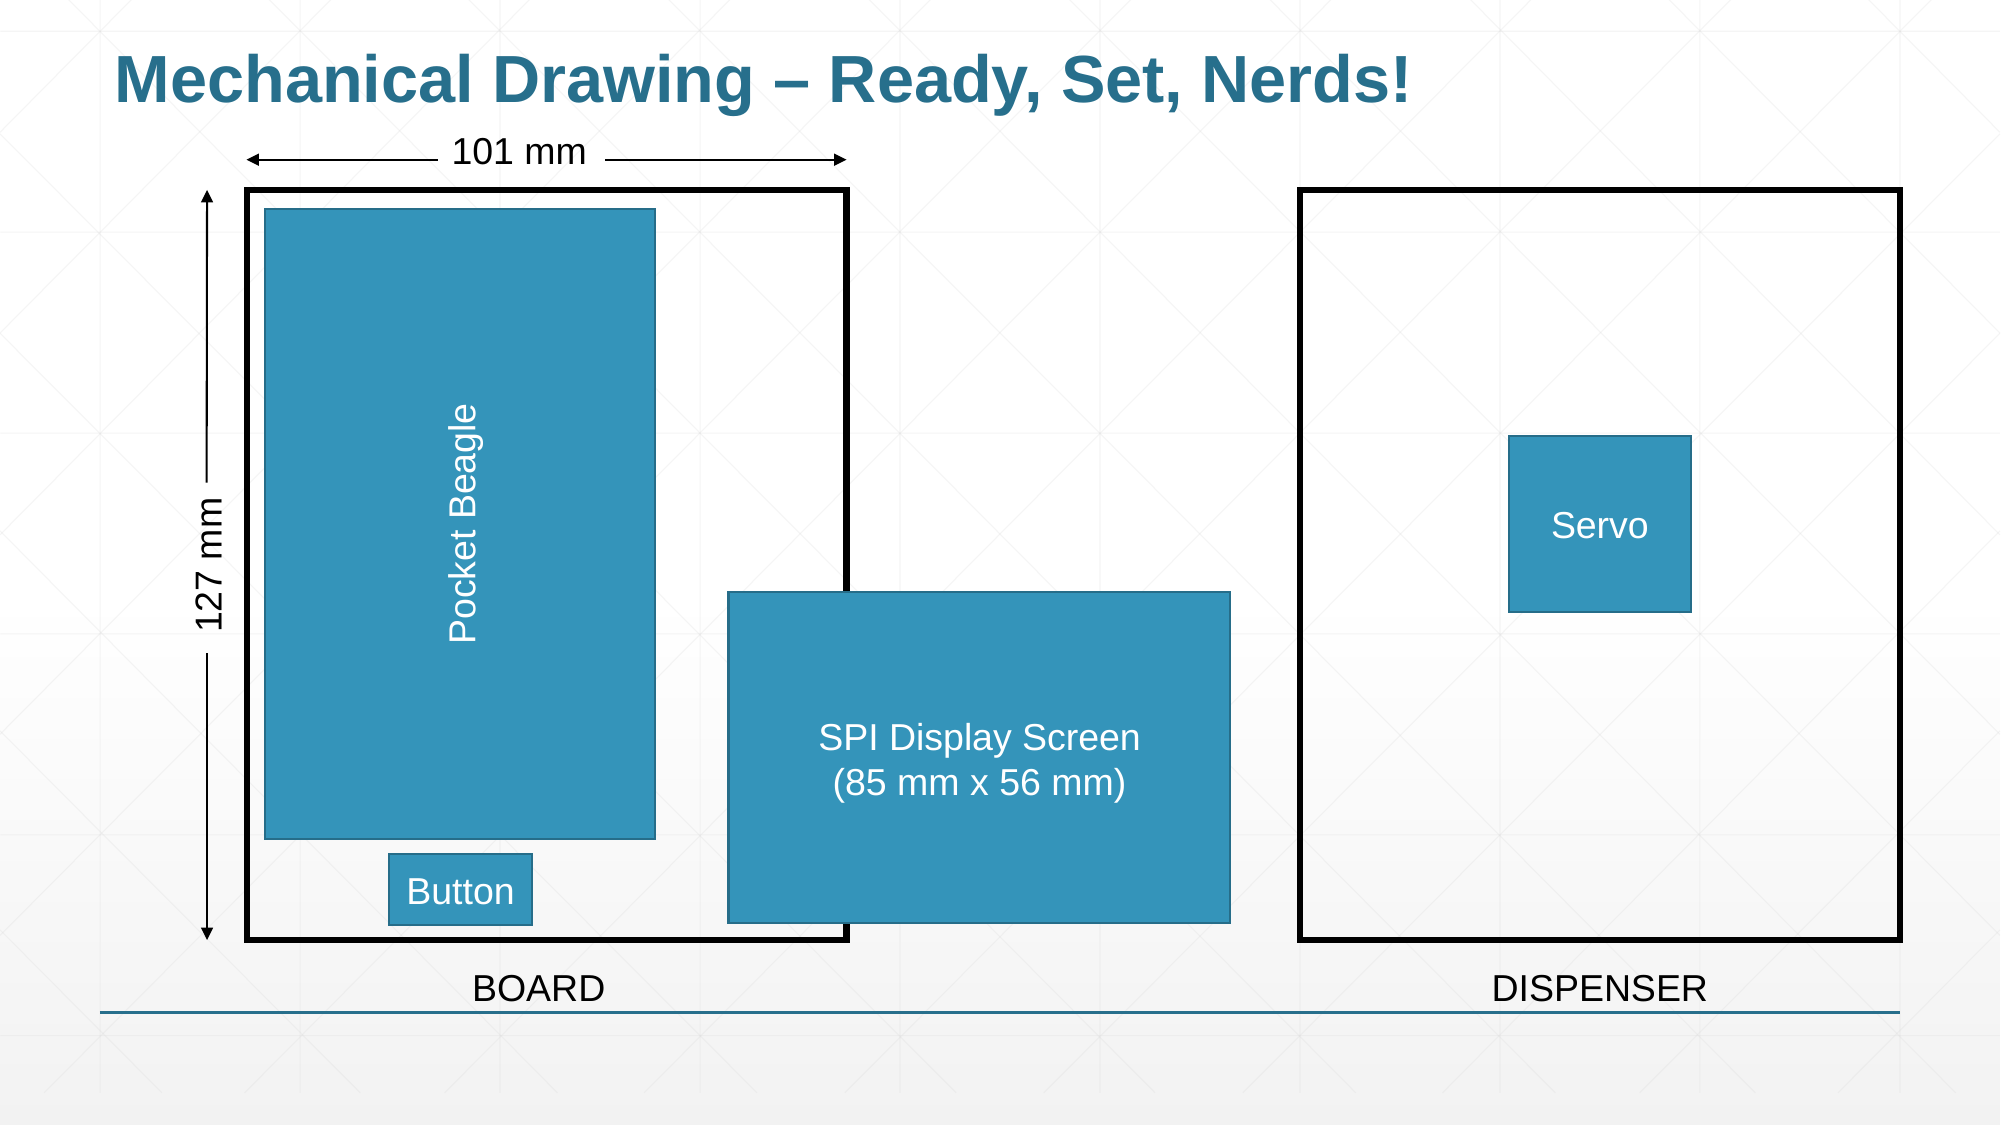

# Mechanical Drawing – Ready, Set, Nerds!
101 mm

Pocket Beagle
Servo
127 mm
SPI Display Screen
(85 mm x 56 mm)
Button
BOARD
DISPENSER